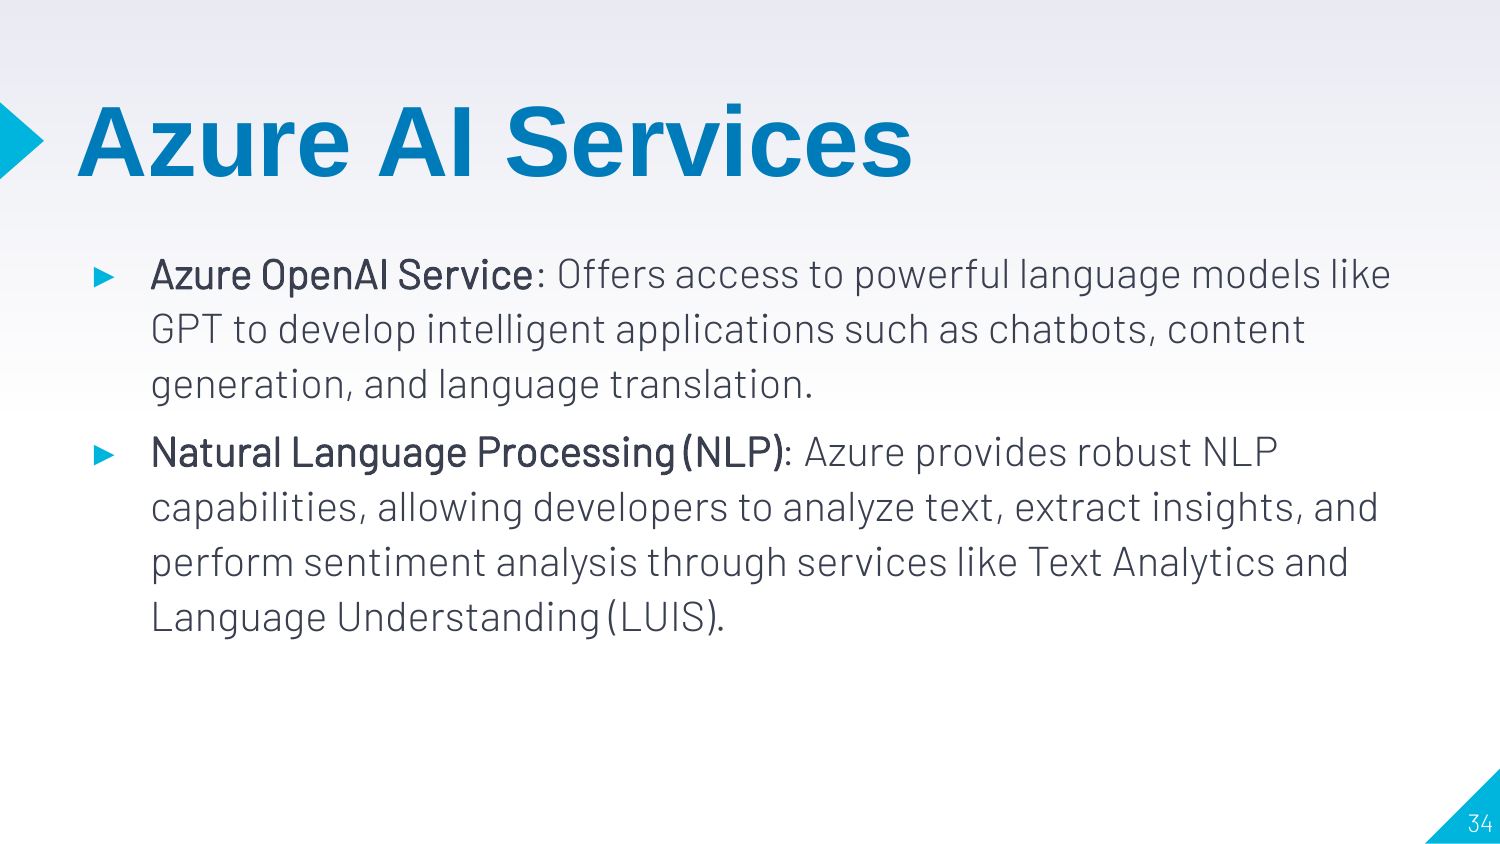

# Azure AI Services
Azure OpenAI Service: Offers access to powerful language models like GPT to develop intelligent applications such as chatbots, content generation, and language translation.
Natural Language Processing (NLP): Azure provides robust NLP capabilities, allowing developers to analyze text, extract insights, and perform sentiment analysis through services like Text Analytics and Language Understanding (LUIS).
34